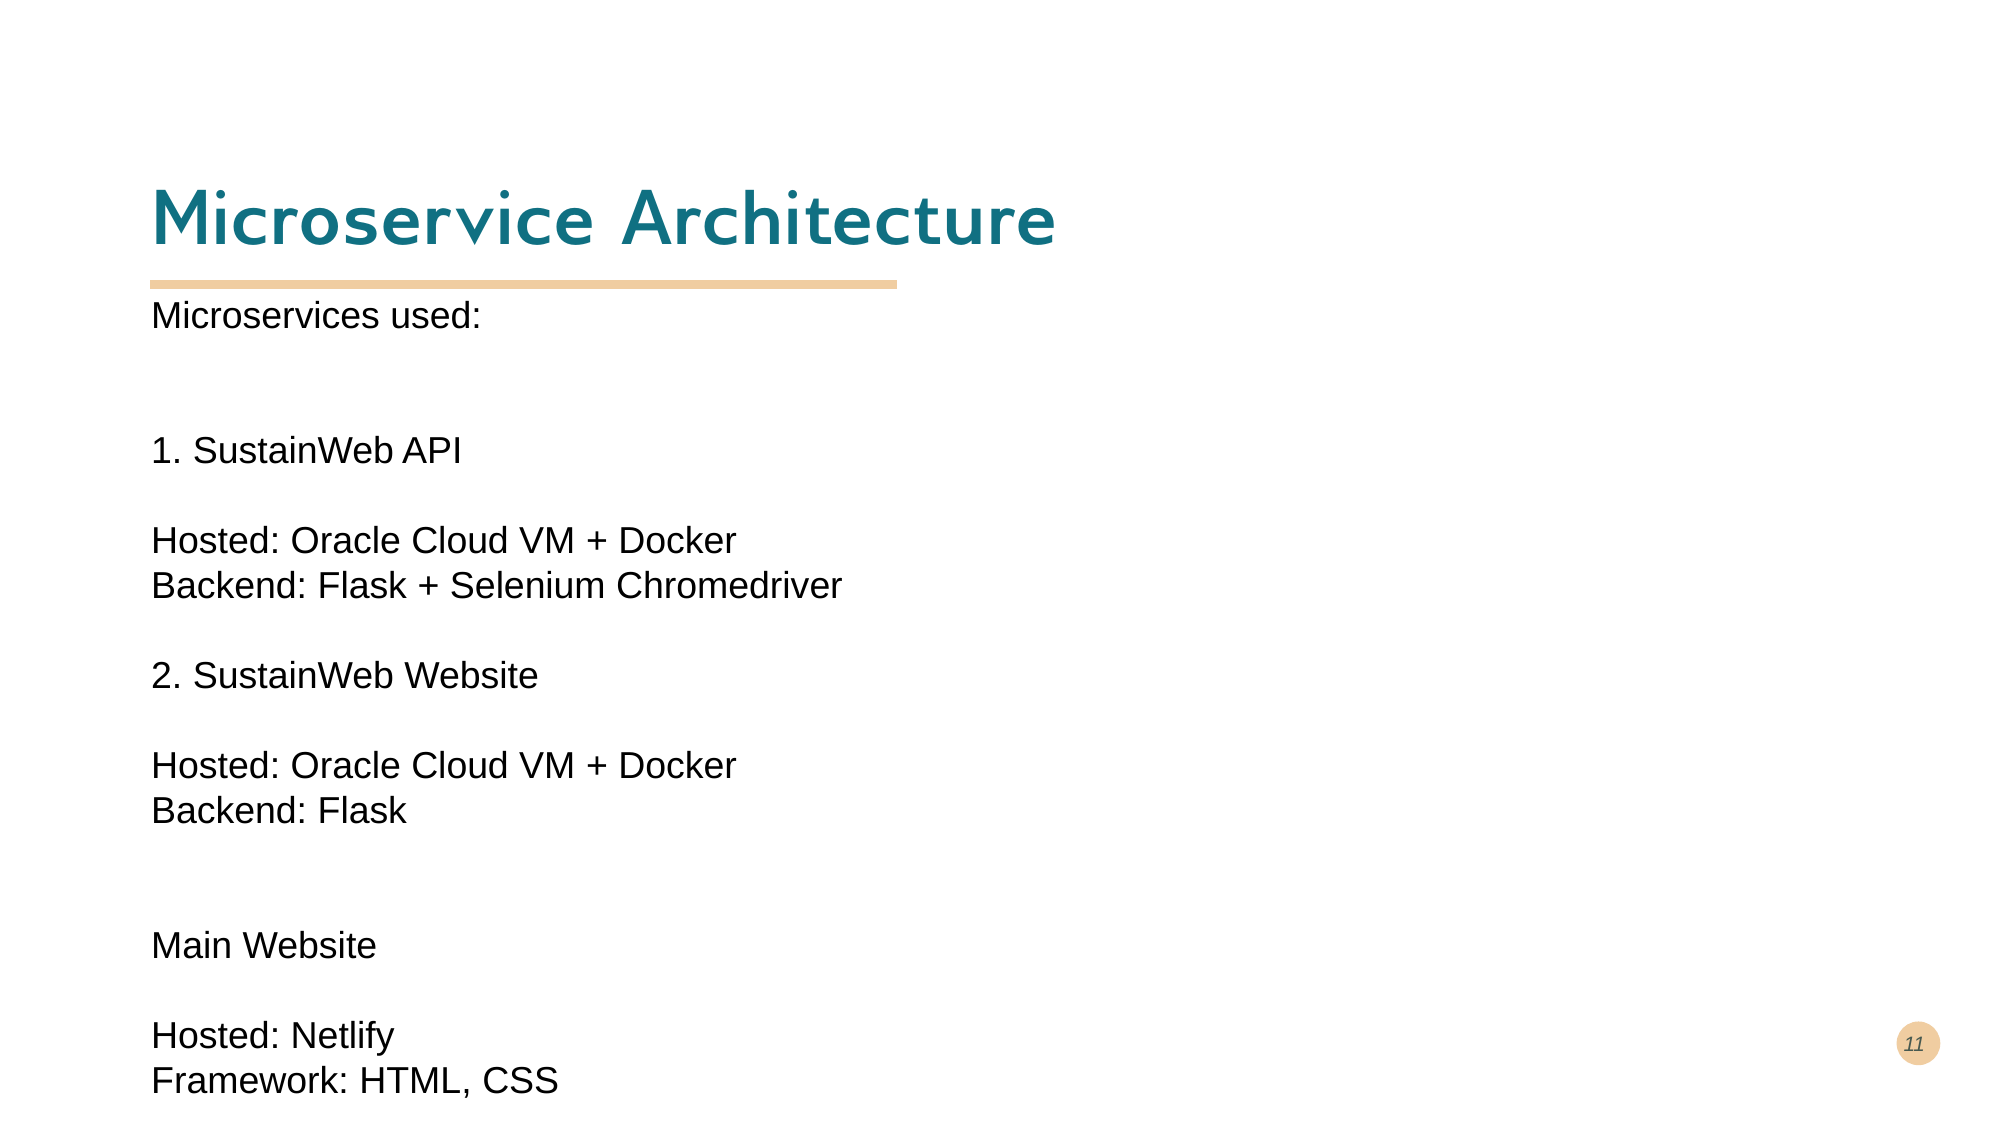

# Microservice Architecture
Microservices used:
1. SustainWeb API
Hosted: Oracle Cloud VM + Docker
Backend: Flask + Selenium Chromedriver

2. SustainWeb Website

Hosted: Oracle Cloud VM + Docker
Backend: Flask

Main Website

Hosted: Netlify
Framework: HTML, CSS

11